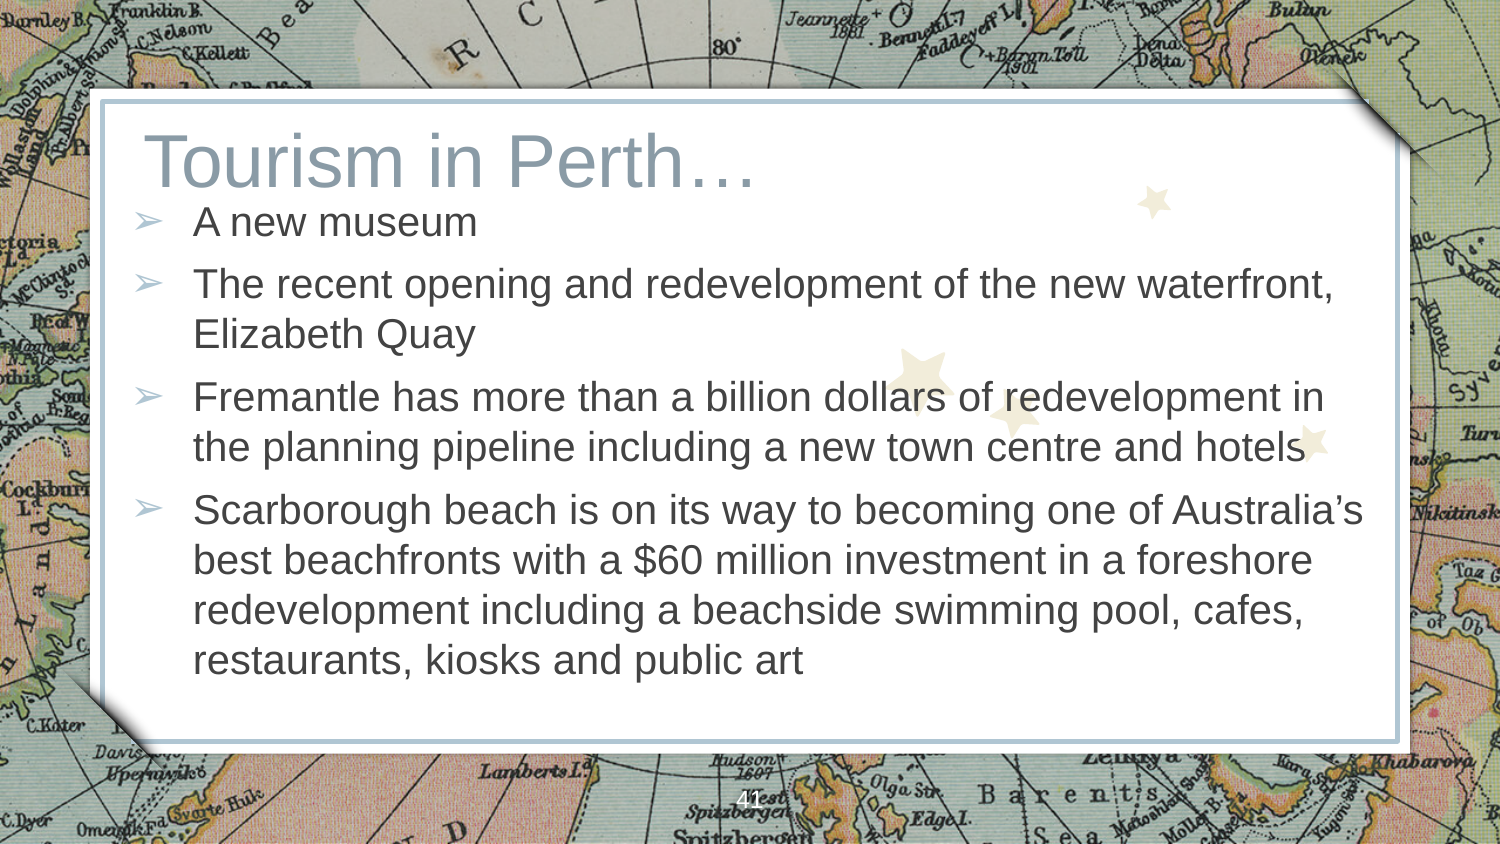

Tourism in Perth…

A new museum
The recent opening and redevelopment of the new waterfront, Elizabeth Quay
Fremantle has more than a billion dollars of redevelopment in the planning pipeline including a new town centre and hotels
Scarborough beach is on its way to becoming one of Australia’s best beachfronts with a $60 million investment in a foreshore redevelopment including a beachside swimming pool, cafes, restaurants, kiosks and public art

41